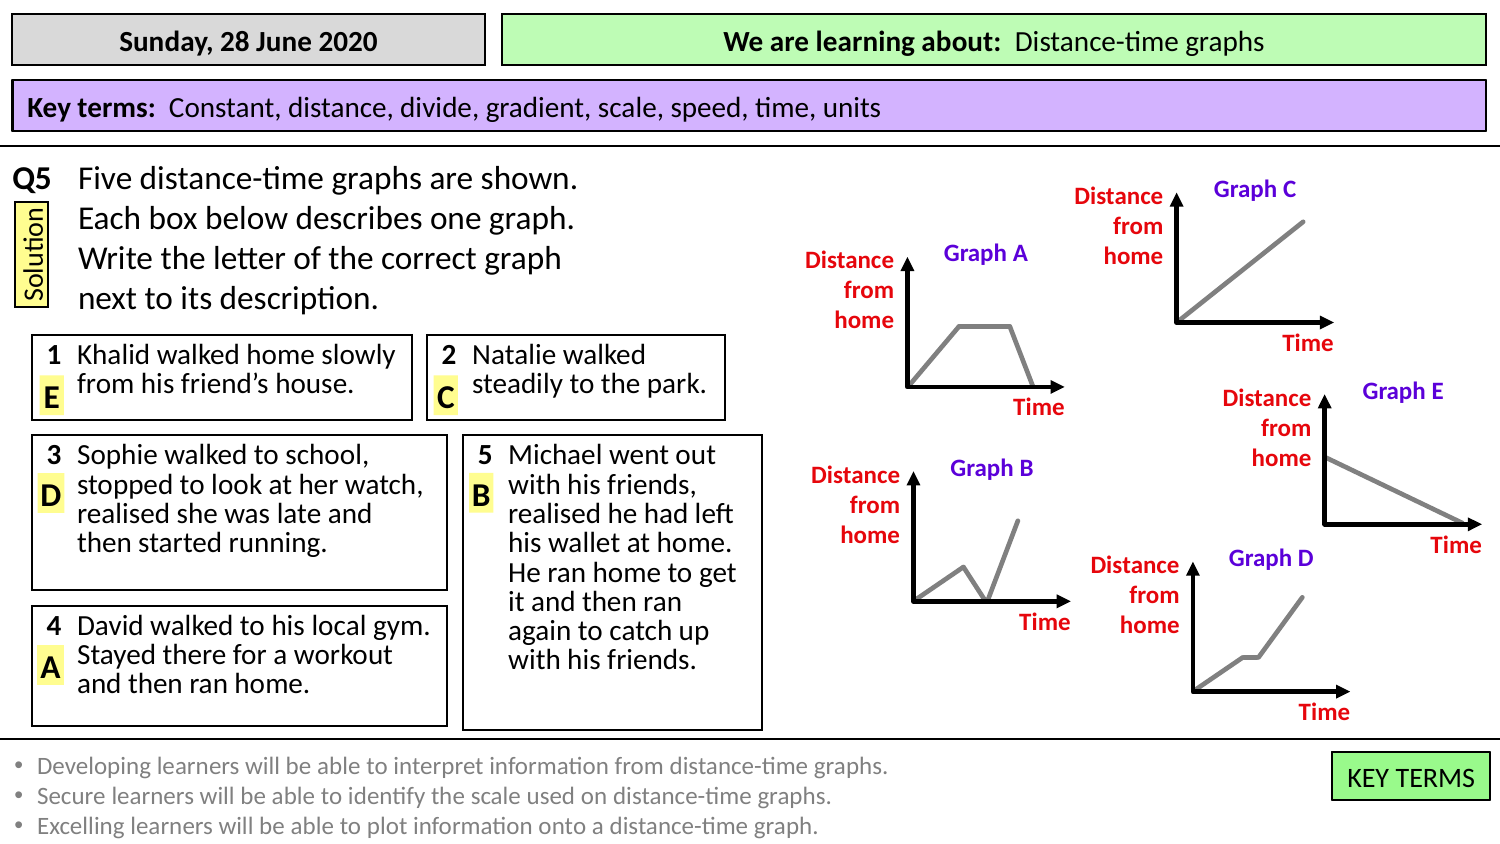

Five distance-time graphs are shown.
Each box below describes one graph.
Write the letter of the correct graph next to its description.
Q5
Graph C
Distance
from
home

Time
Graph A
Distance
from
home

Time
Solution
| 1 | Khalid walked home slowly from his friend’s house. |
| --- | --- |
| 2 | Natalie walked steadily to the park. |
| --- | --- |
Graph E
Distance
from
home

Time
E
C
| 3 | Sophie walked to school, stopped to look at her watch, realised she was late and then started running. |
| --- | --- |
| 5 | Michael went out with his friends, realised he had left his wallet at home. He ran home to get it and then ran again to catch up with his friends. |
| --- | --- |
Graph B
Distance
from
home

Time
D
B
Graph D
Distance
from
home

Time
| 4 | David walked to his local gym. Stayed there for a workout and then ran home. |
| --- | --- |
A